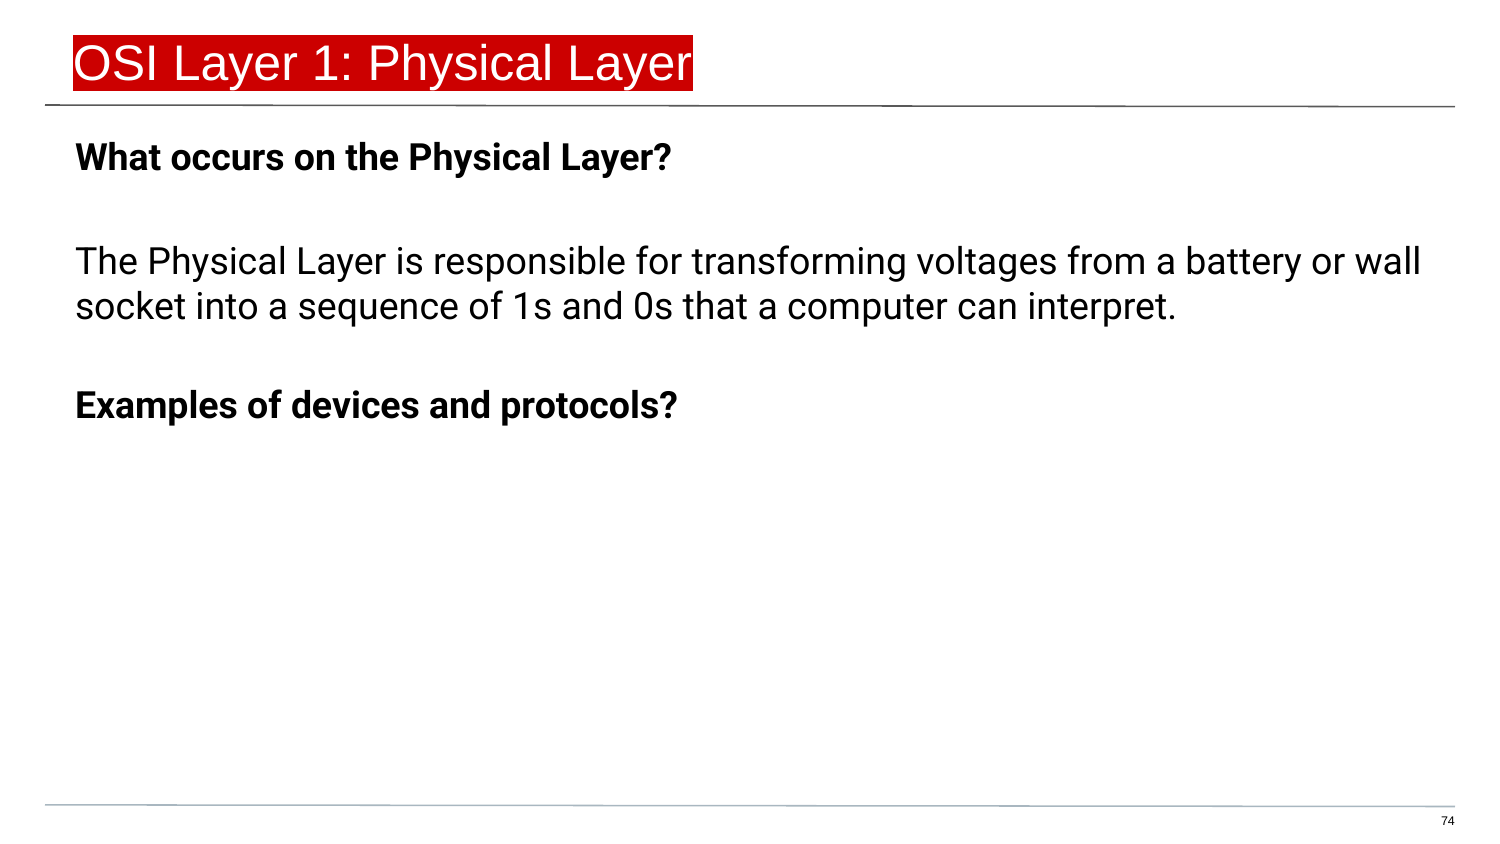

# OSI Layer 1: Physical Layer

What occurs on the Physical Layer?
The Physical Layer is responsible for transforming voltages from a battery or wall socket into a sequence of 1s and 0s that a computer can interpret.
Examples of devices and protocols?

74